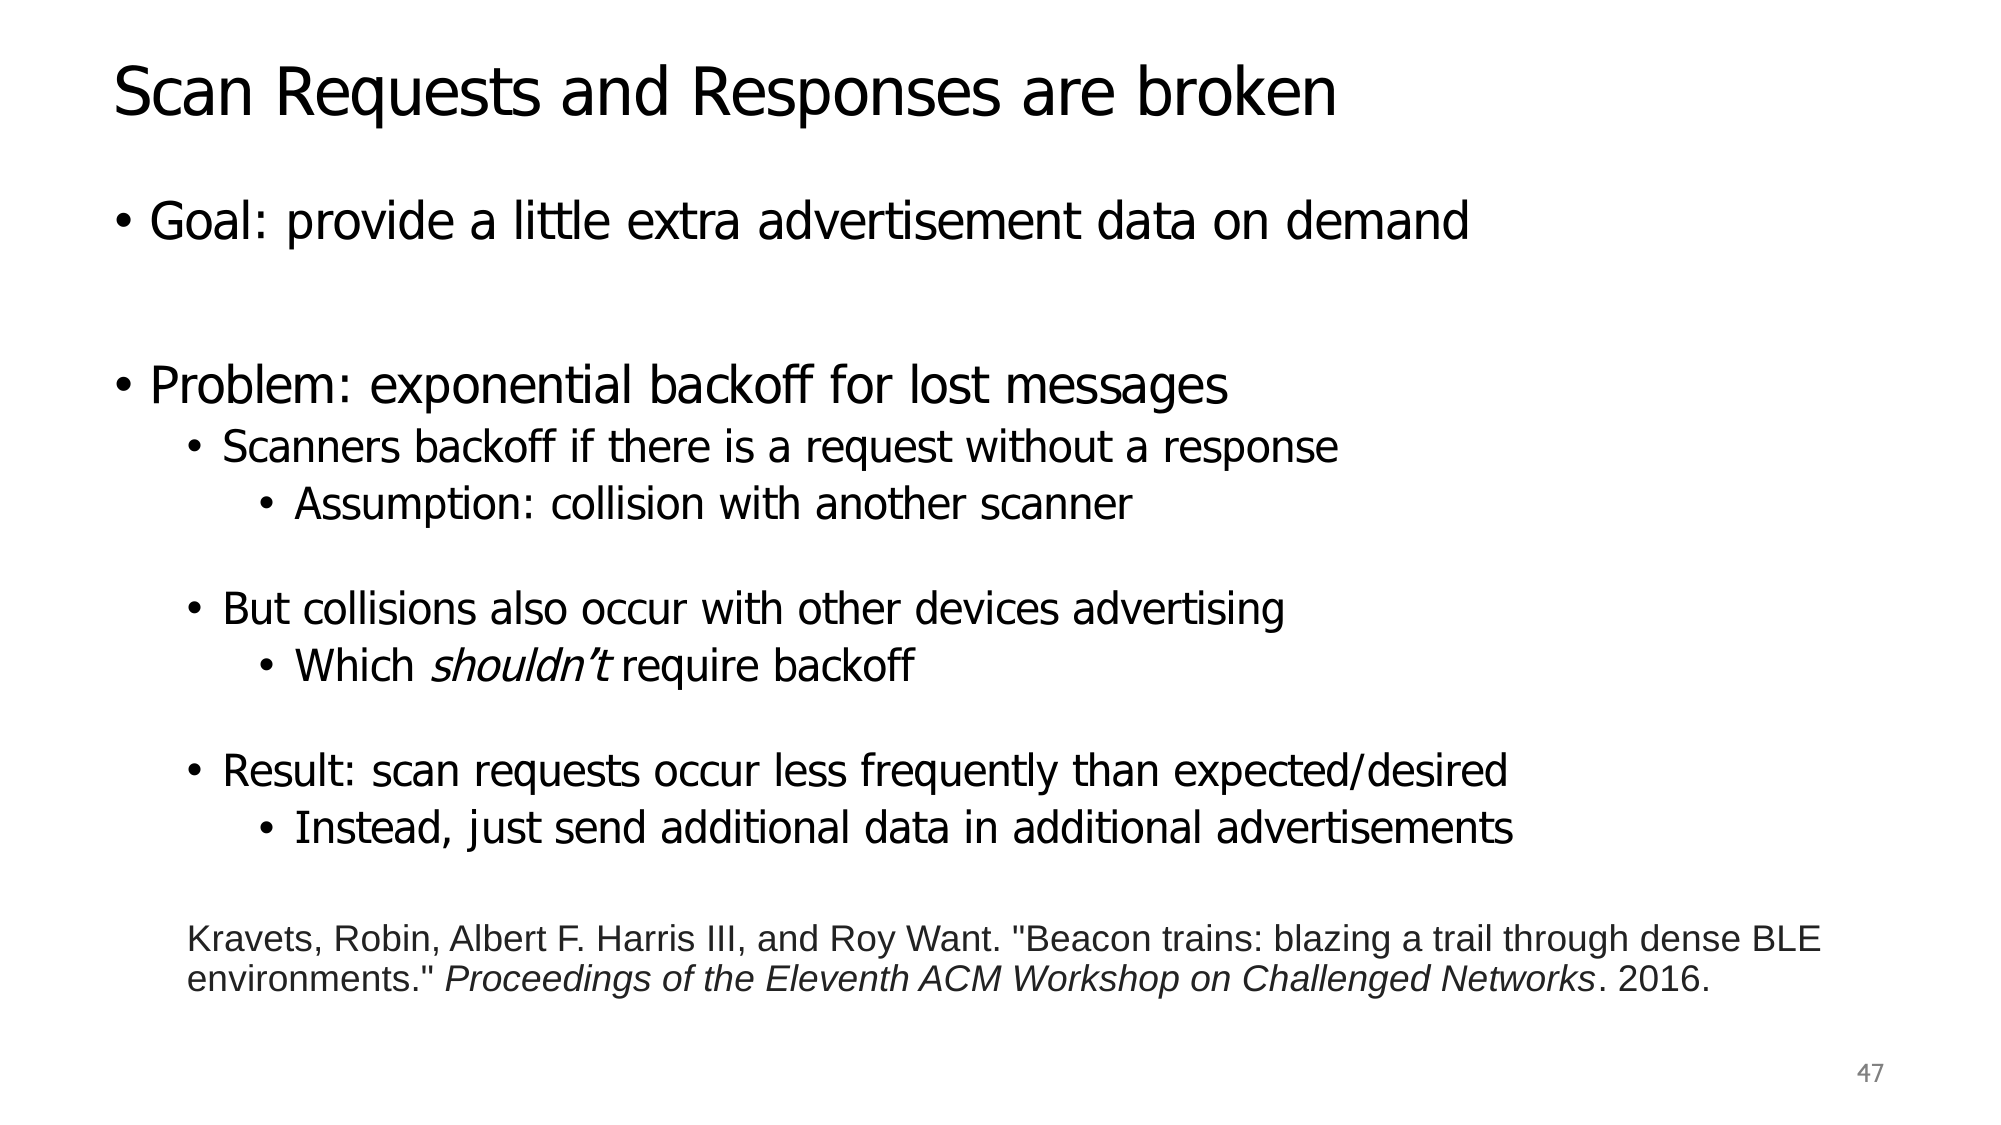

# Scan Requests and Responses are broken
Goal: provide a little extra advertisement data on demand

Problem: exponential backoff for lost messages
Scanners backoff if there is a request without a response
Assumption: collision with another scanner
But collisions also occur with other devices advertising
Which shouldn’t require backoff
Result: scan requests occur less frequently than expected/desired
Instead, just send additional data in additional advertisements

Kravets, Robin, Albert F. Harris III, and Roy Want. "Beacon trains: blazing a trail through dense BLE environments." Proceedings of the Eleventh ACM Workshop on Challenged Networks. 2016.
47